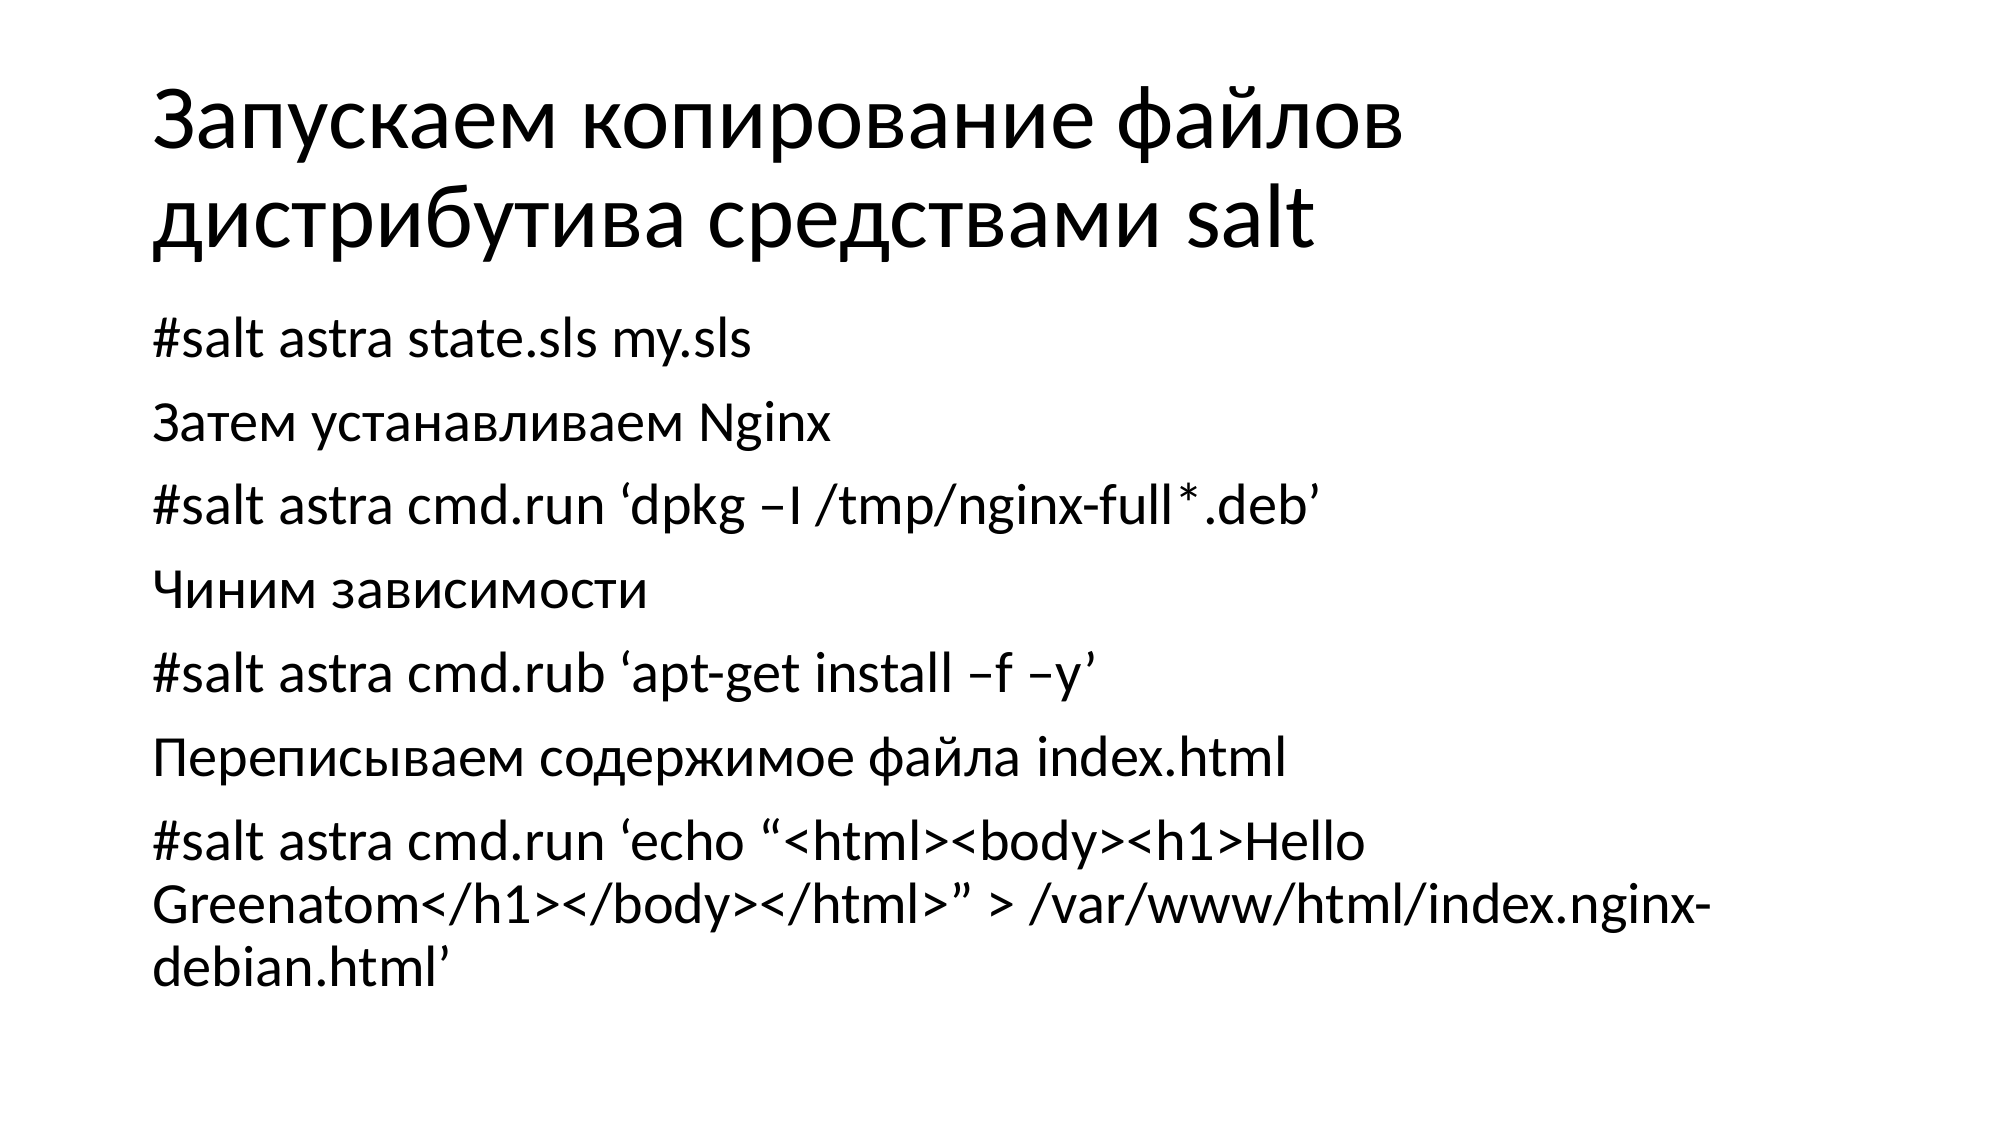

# Запускаем копирование файлов дистрибутива средствами salt
#salt astra state.sls my.sls
Затем устанавливаем Nginx
#salt astra cmd.run ‘dpkg –I /tmp/nginx-full*.deb’
Чиним зависимости
#salt astra cmd.rub ‘apt-get install –f –y’
Переписываем содержимое файла index.html
#salt astra cmd.run ‘echo “<html><body><h1>Hello Greenatom</h1></body></html>” > /var/www/html/index.nginx-debian.html’